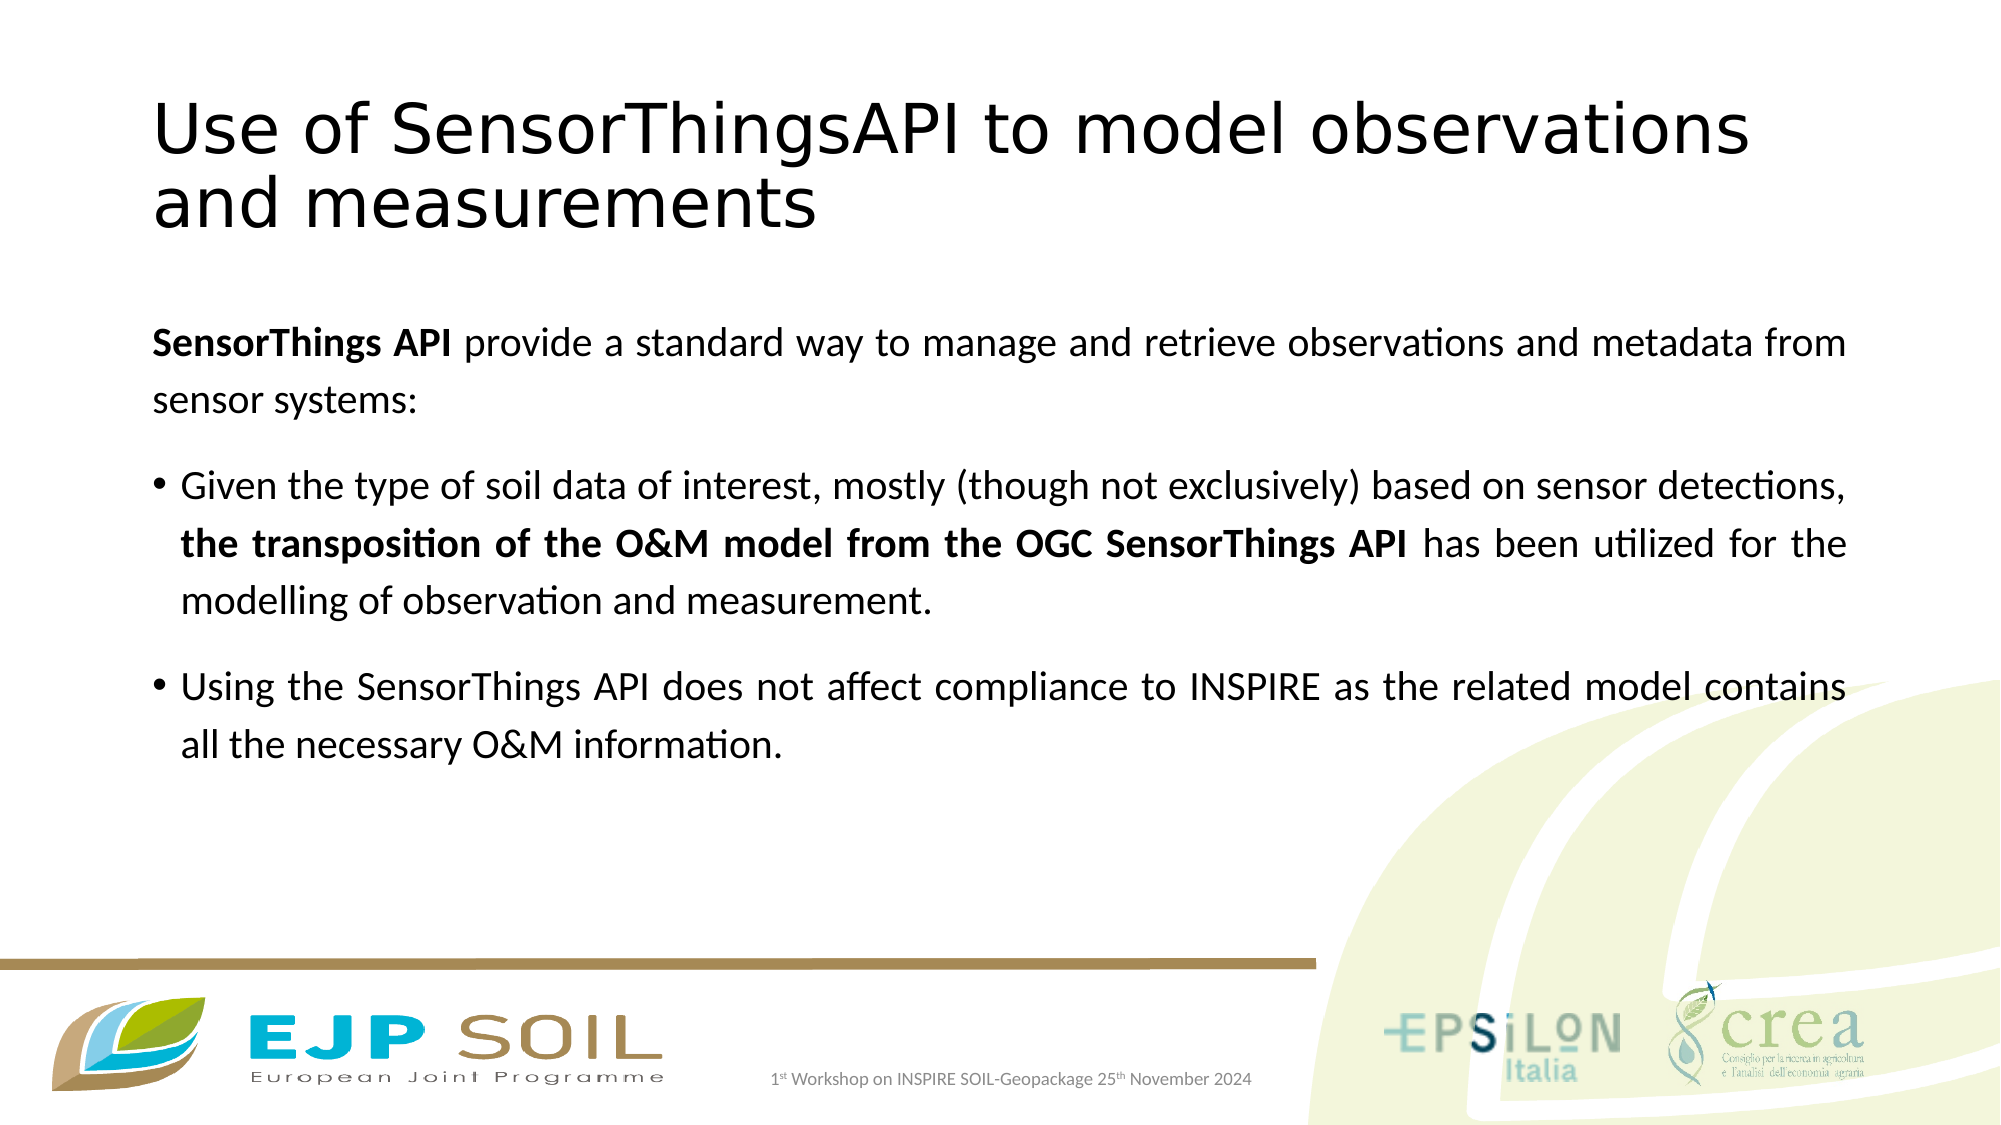

# Use of SensorThingsAPI to model observations and measurements
SensorThings API provide a standard way to manage and retrieve observations and metadata from sensor systems:
Given the type of soil data of interest, mostly (though not exclusively) based on sensor detections, the transposition of the O&M model from the OGC SensorThings API has been utilized for the modelling of observation and measurement.
Using the SensorThings API does not affect compliance to INSPIRE as the related model contains all the necessary O&M information.

1st Workshop on INSPIRE SOIL-Geopackage 25th November 2024